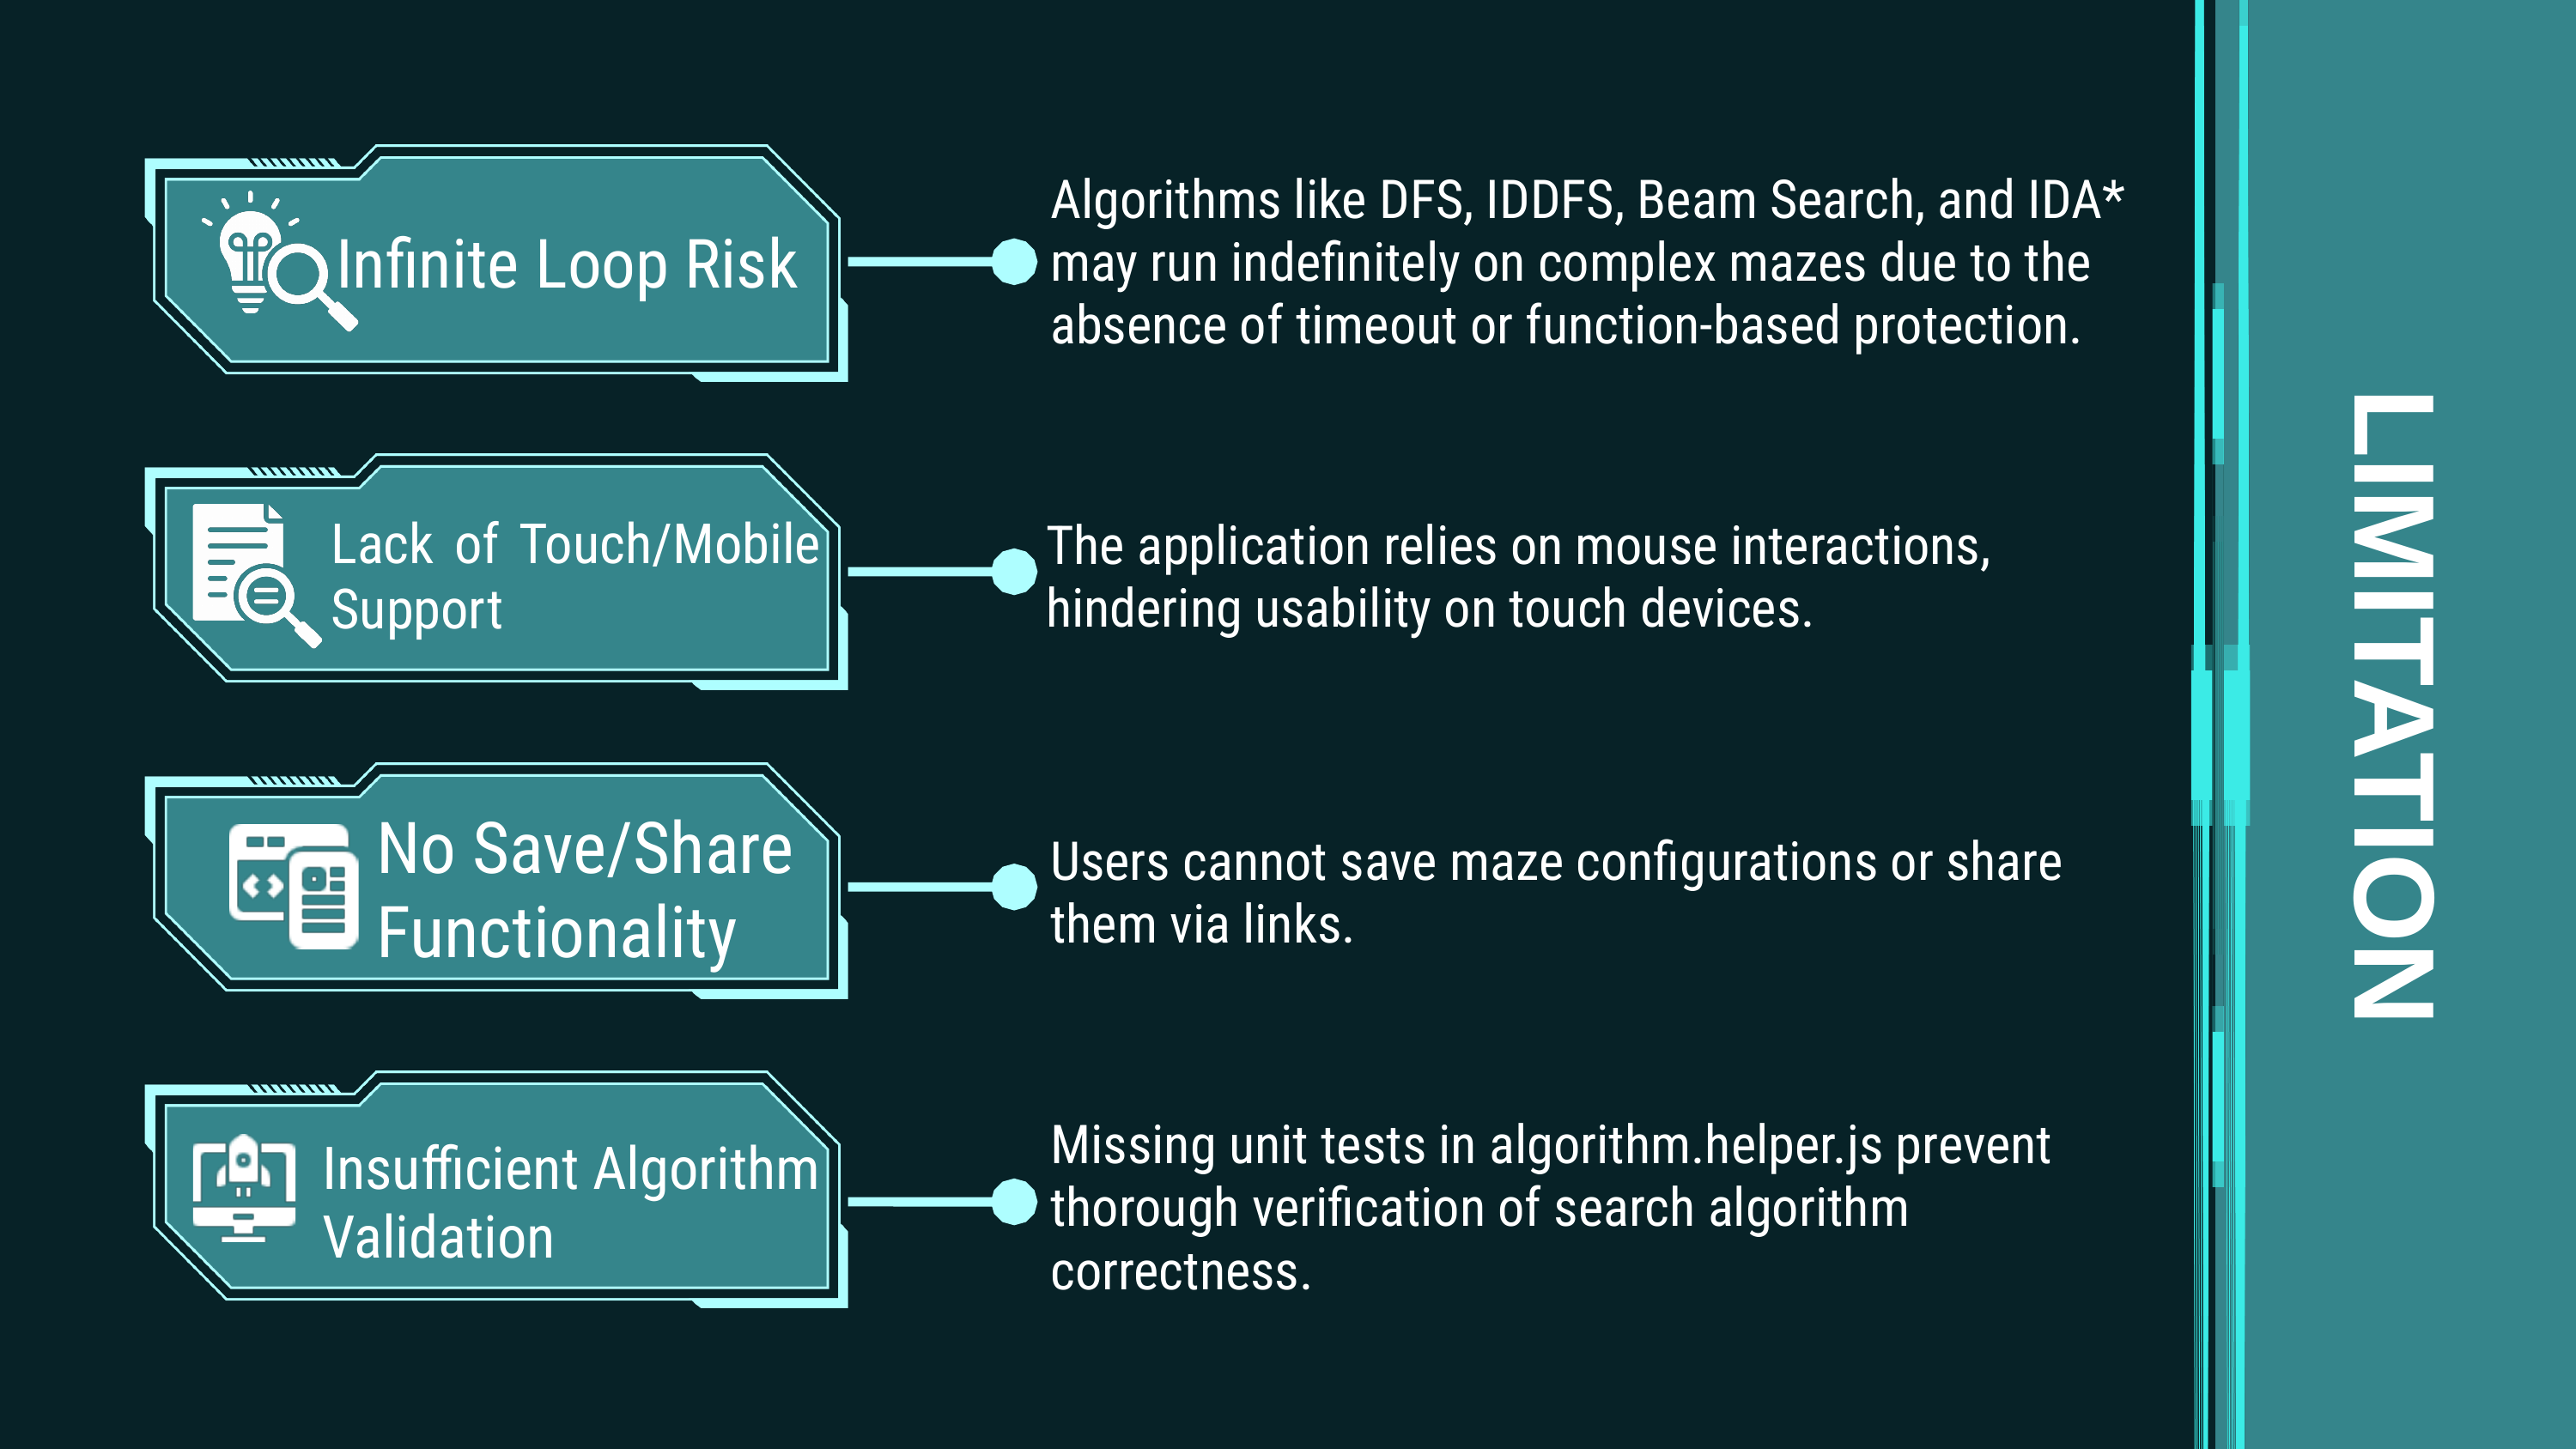

Algorithms like DFS, IDDFS, Beam Search, and IDA* may run indefinitely on complex mazes due to the absence of timeout or function-based protection.

Infinite Loop Risk

Lack of Touch/Mobile Support
The application relies on mouse interactions, hindering usability on touch devices.

LIMITATION

No Save/Share Functionality

Users cannot save maze configurations or share them via links.

Missing unit tests in algorithm.helper.js prevent thorough verification of search algorithm correctness.
Insufficient Algorithm Validation